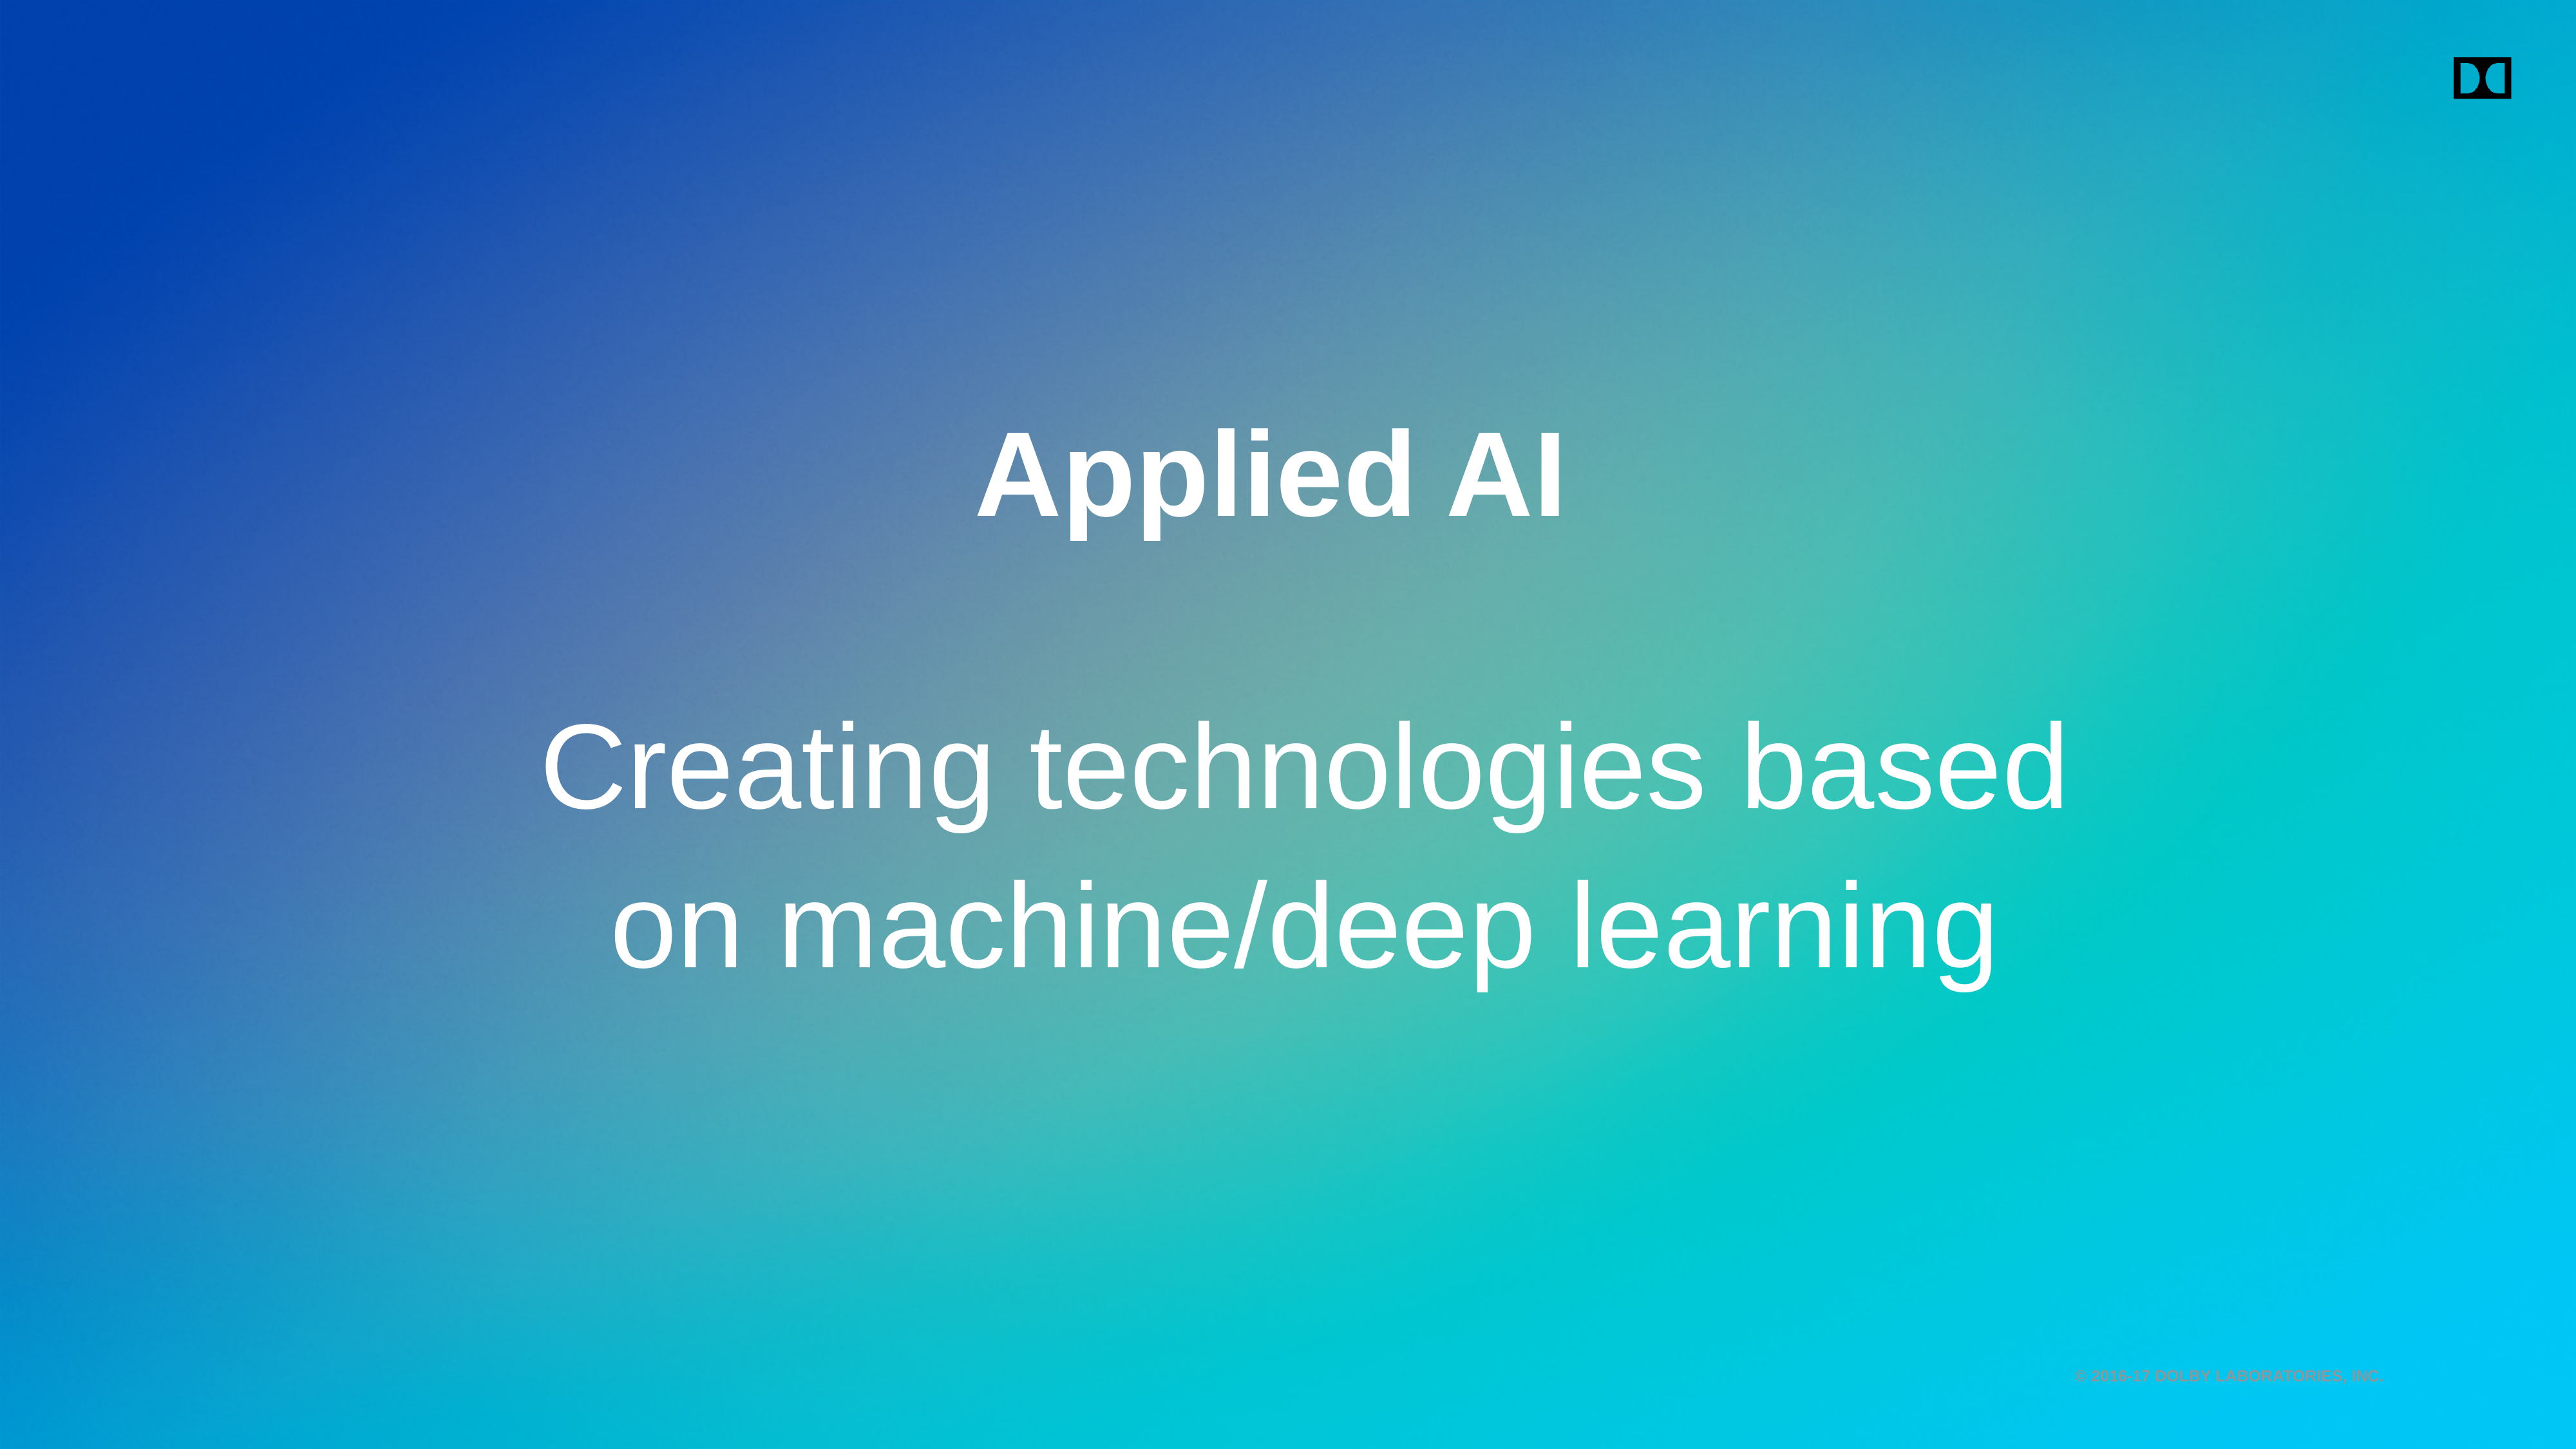

Applied AI
Creating technologies based
on machine/deep learning